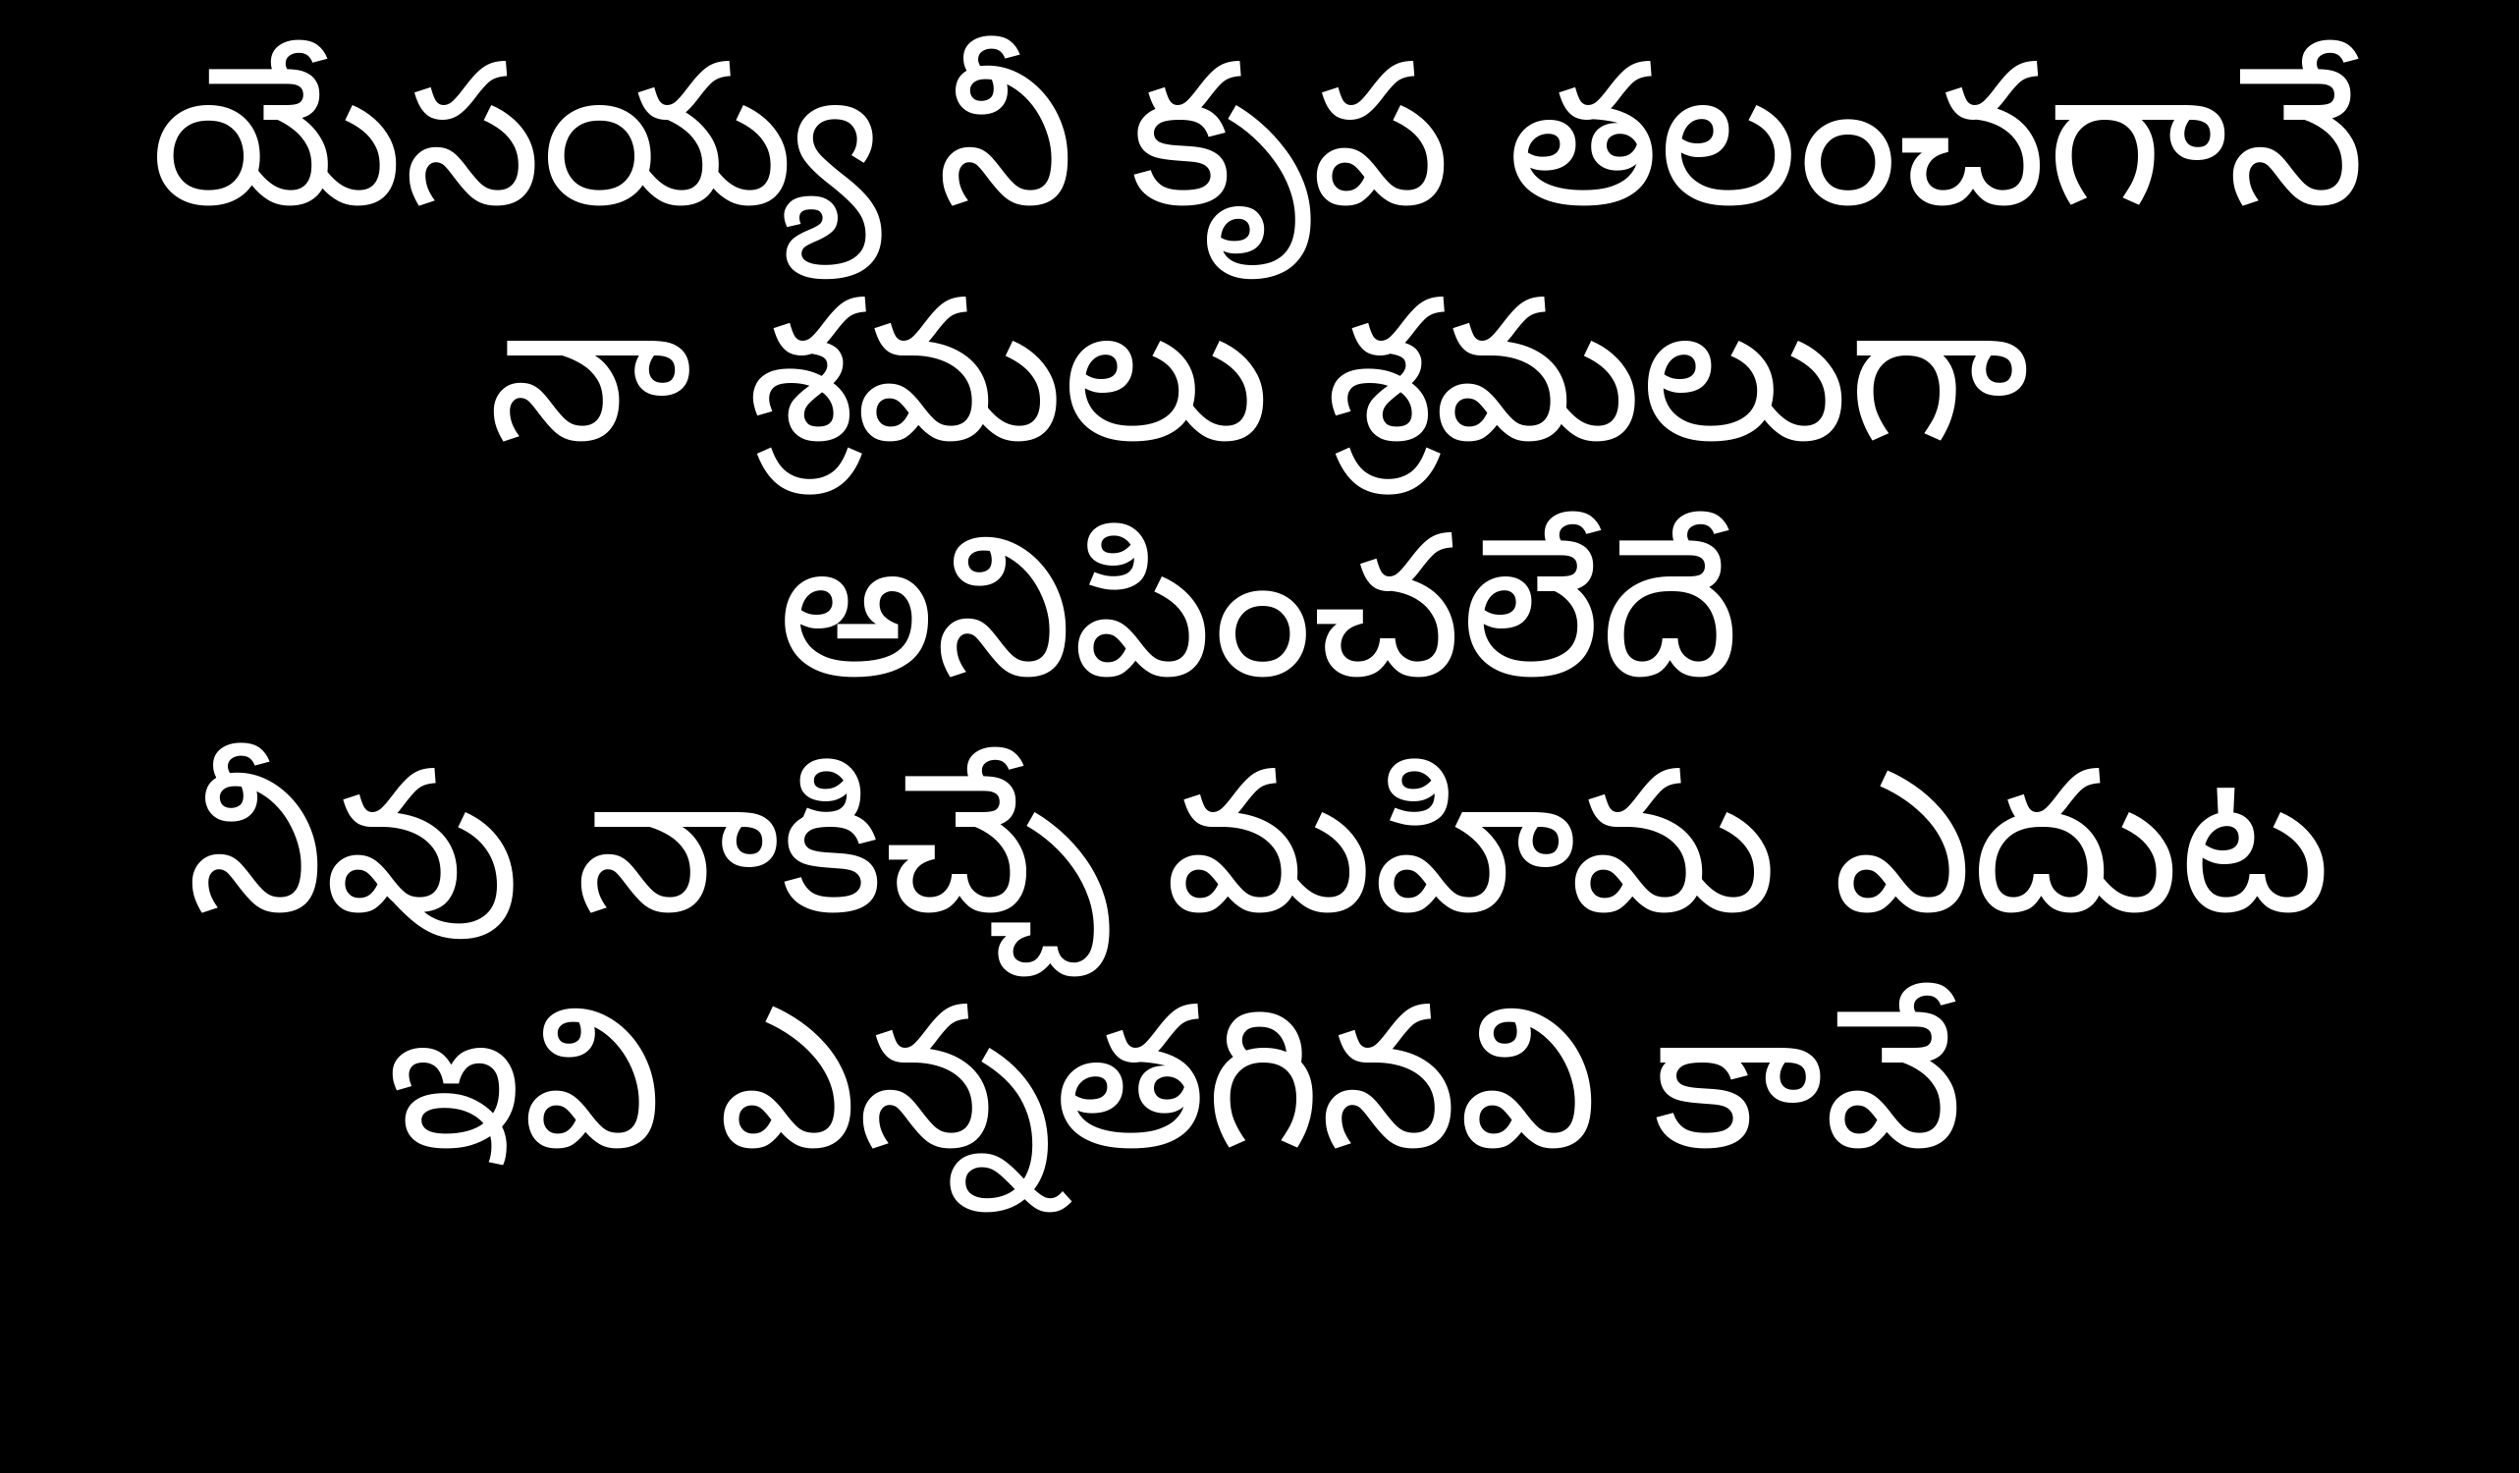

యేసయ్య నీ కృప తలంచగానే
నా శ్రమలు శ్రమలుగా అనిపించలేదే
నీవు నాకిచ్చే మహిమ ఎదుట
ఇవి ఎన్నతగినవి కావే